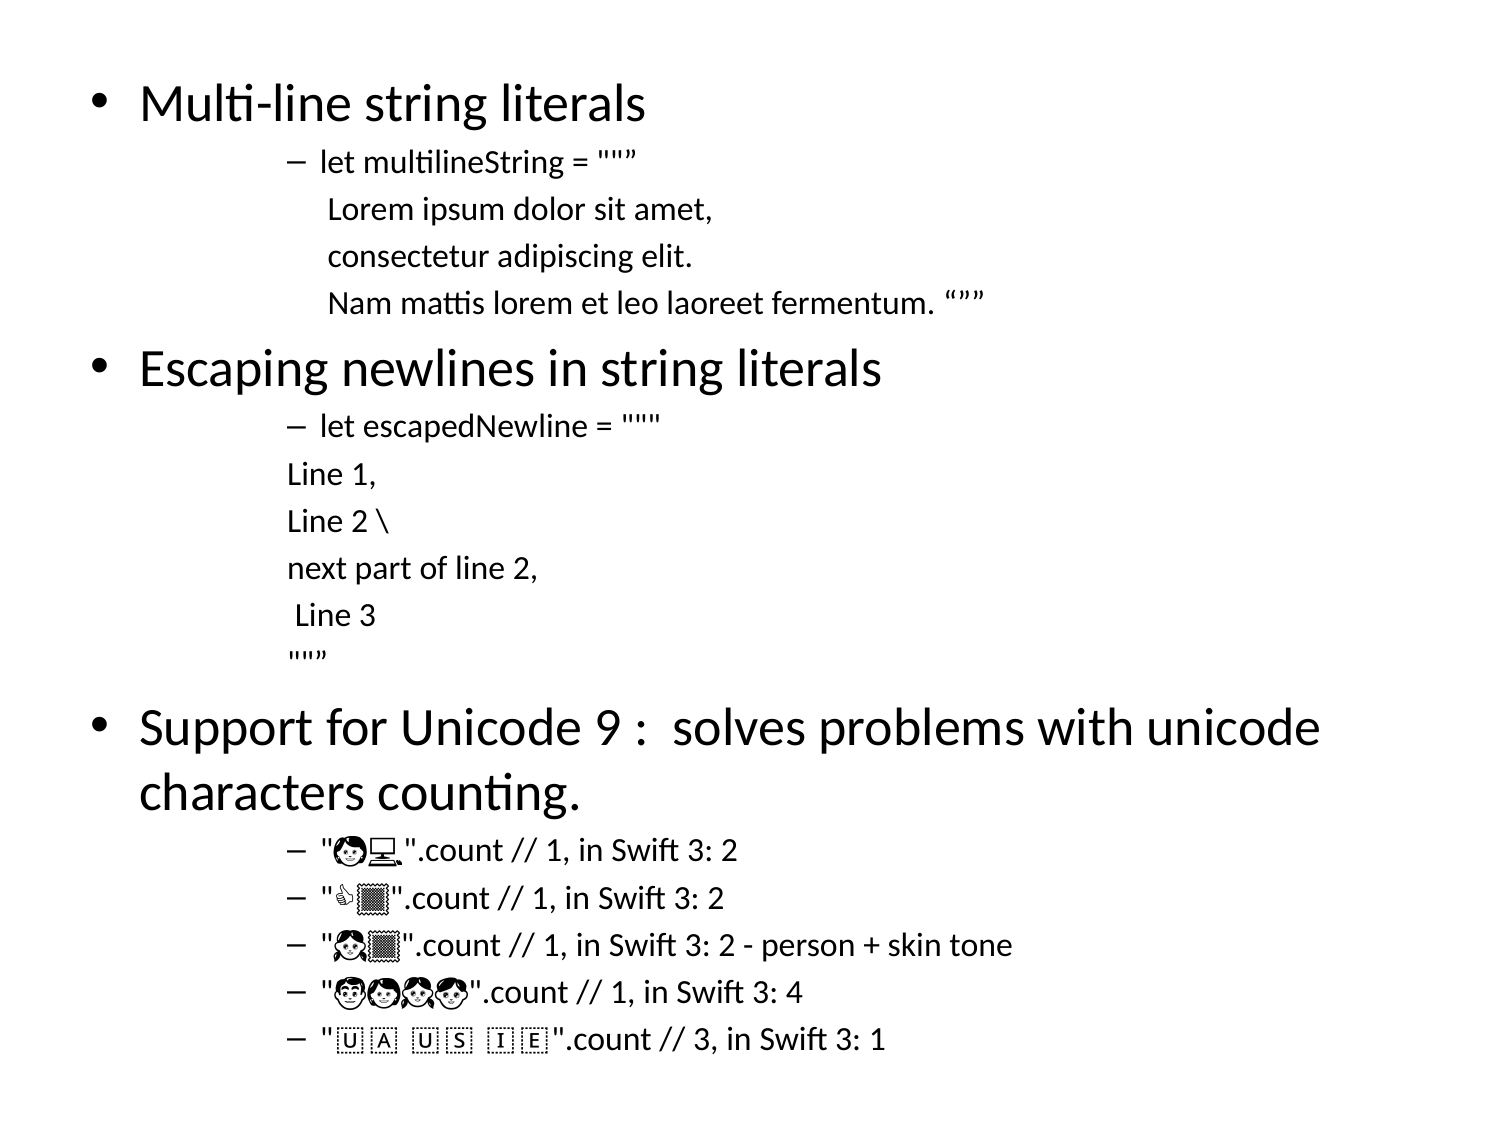

Multi-line string literals
let multilineString = ""”
		 Lorem ipsum dolor sit amet,
		 consectetur adipiscing elit.
		 Nam mattis lorem et leo laoreet fermentum. “””
Escaping newlines in string literals
let escapedNewline = """
Line 1,
Line 2 \
next part of line 2,
 Line 3
""”
Support for Unicode 9 :  solves problems with unicode characters counting.
"👩‍💻".count // 1, in Swift 3: 2
"👍🏽".count // 1, in Swift 3: 2
"👧🏽".count // 1, in Swift 3: 2 - person + skin tone
"👨‍👩‍👧‍👦".count // 1, in Swift 3: 4
"🇺🇦 🇺🇸 🇮🇪".count // 3, in Swift 3: 1